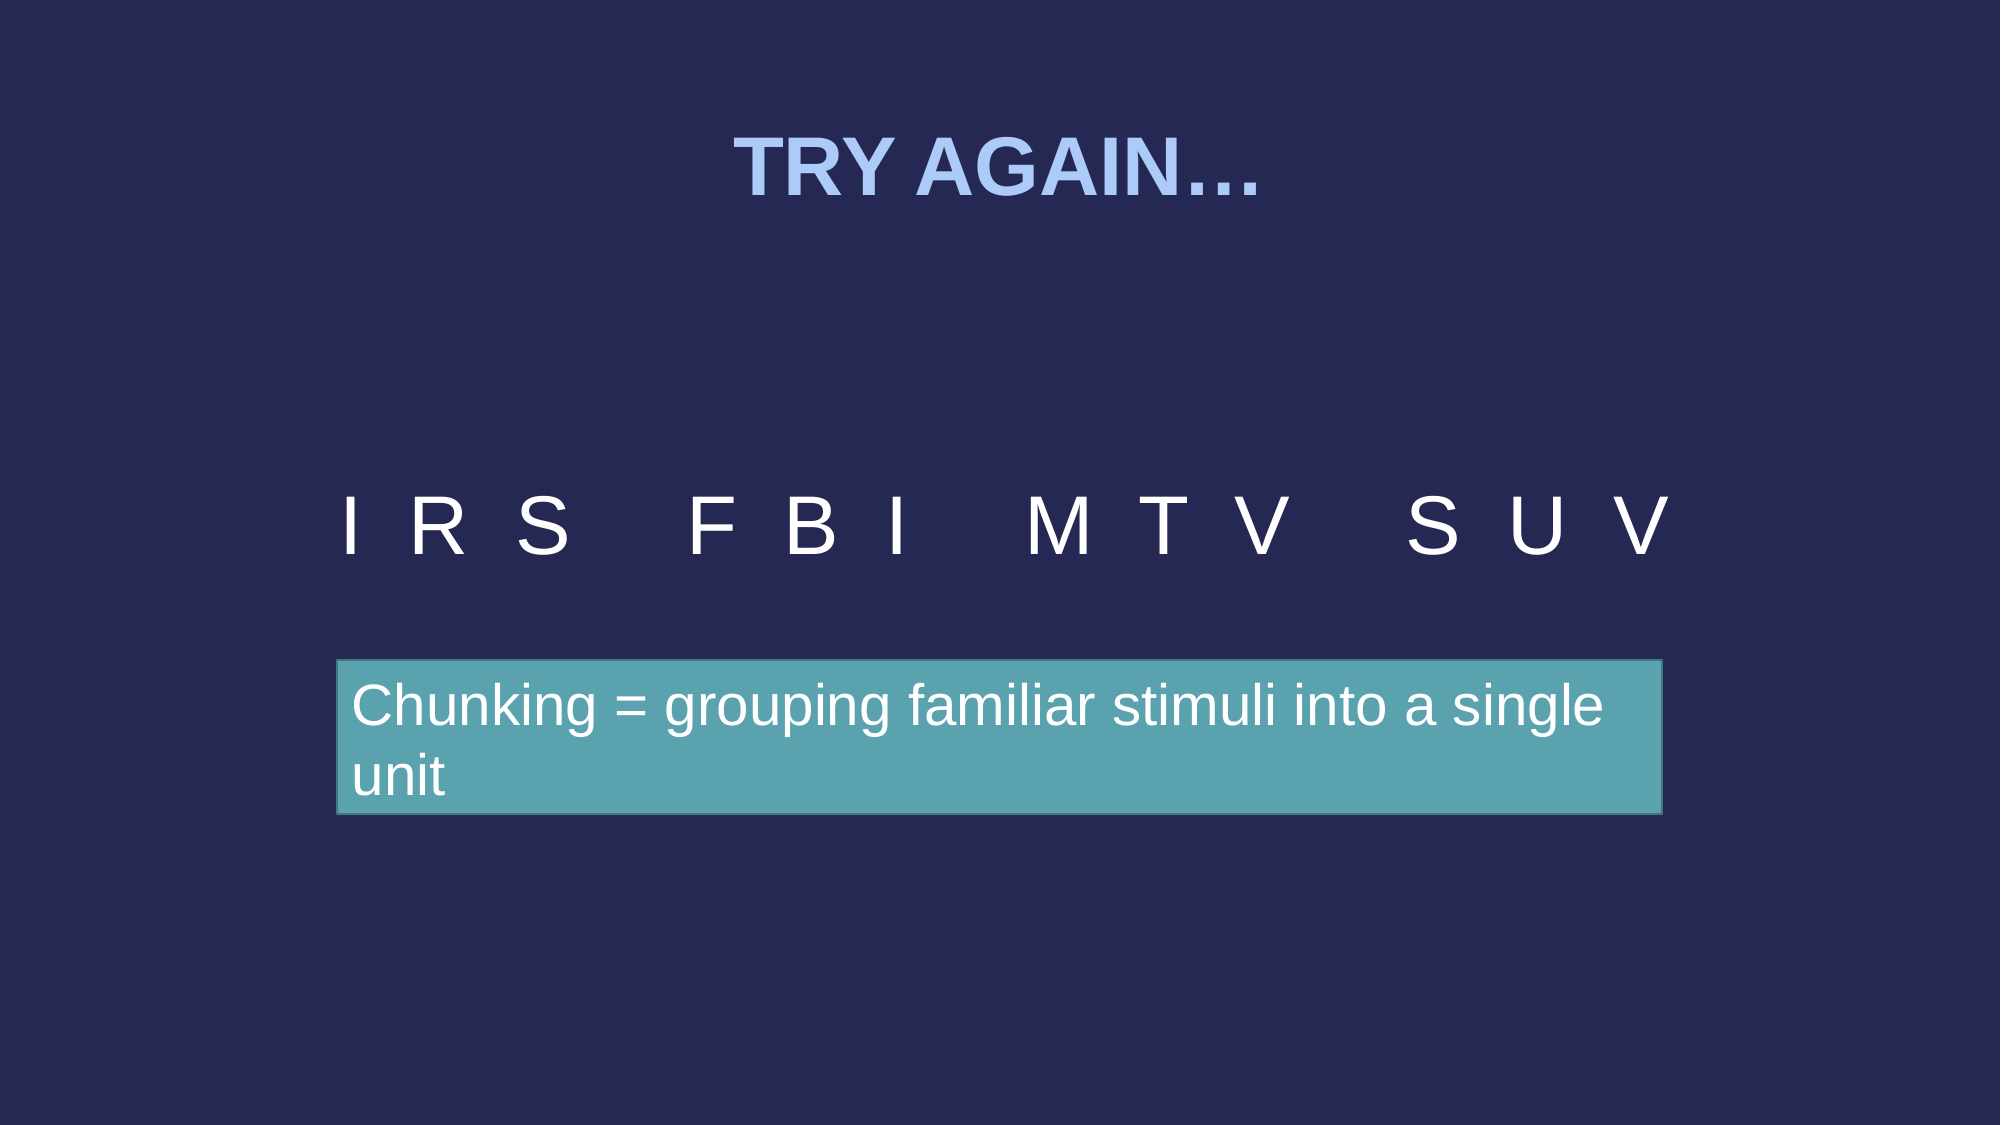

I  R  S     F  B  I     M  T  V     S  U  V

Try again…
Chunking = grouping familiar stimuli into a single unit